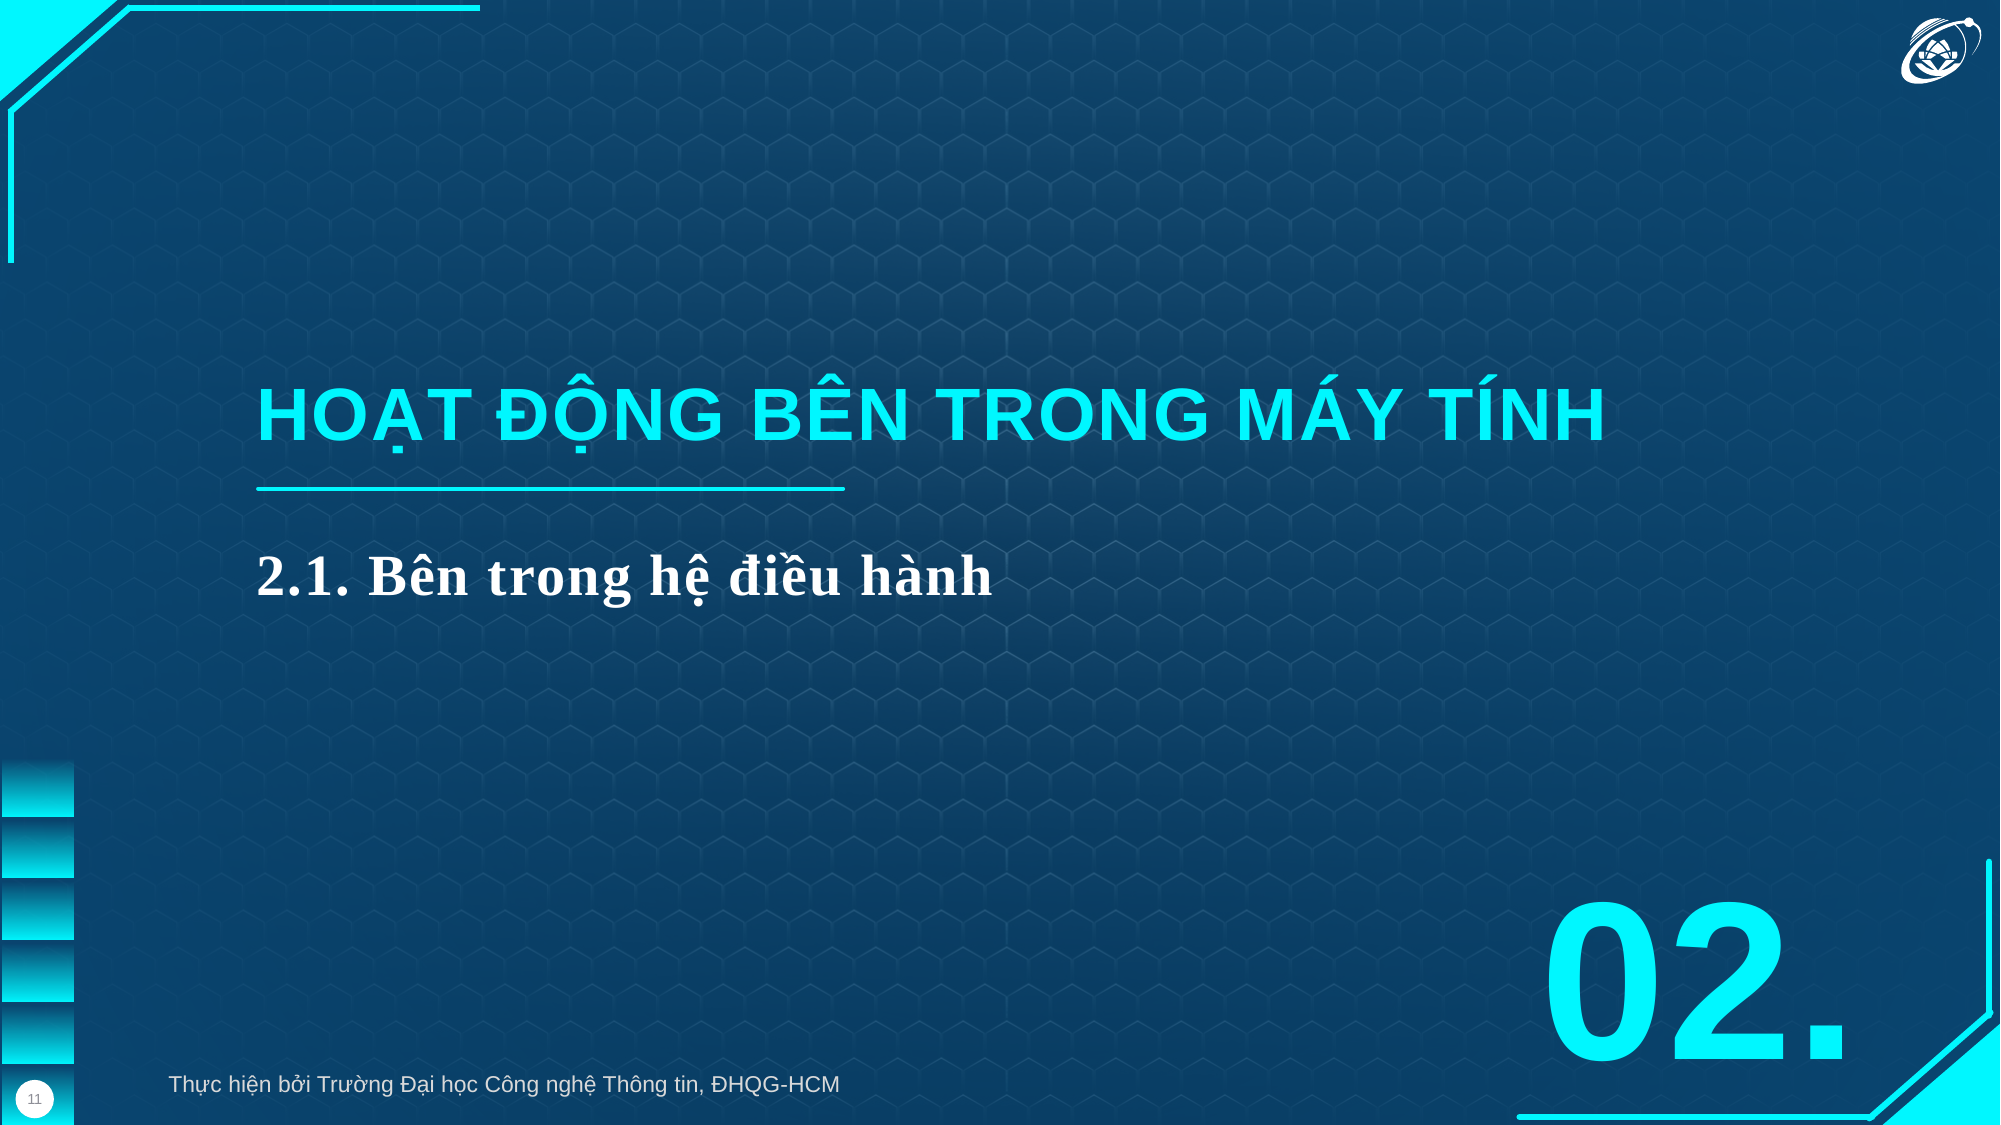

HOẠT ĐỘNG BÊN TRONG MÁY TÍNH
2.1. Bên trong hệ điều hành

02.
Thực hiện bởi Trường Đại học Công nghệ Thông tin, ĐHQG-HCM
11